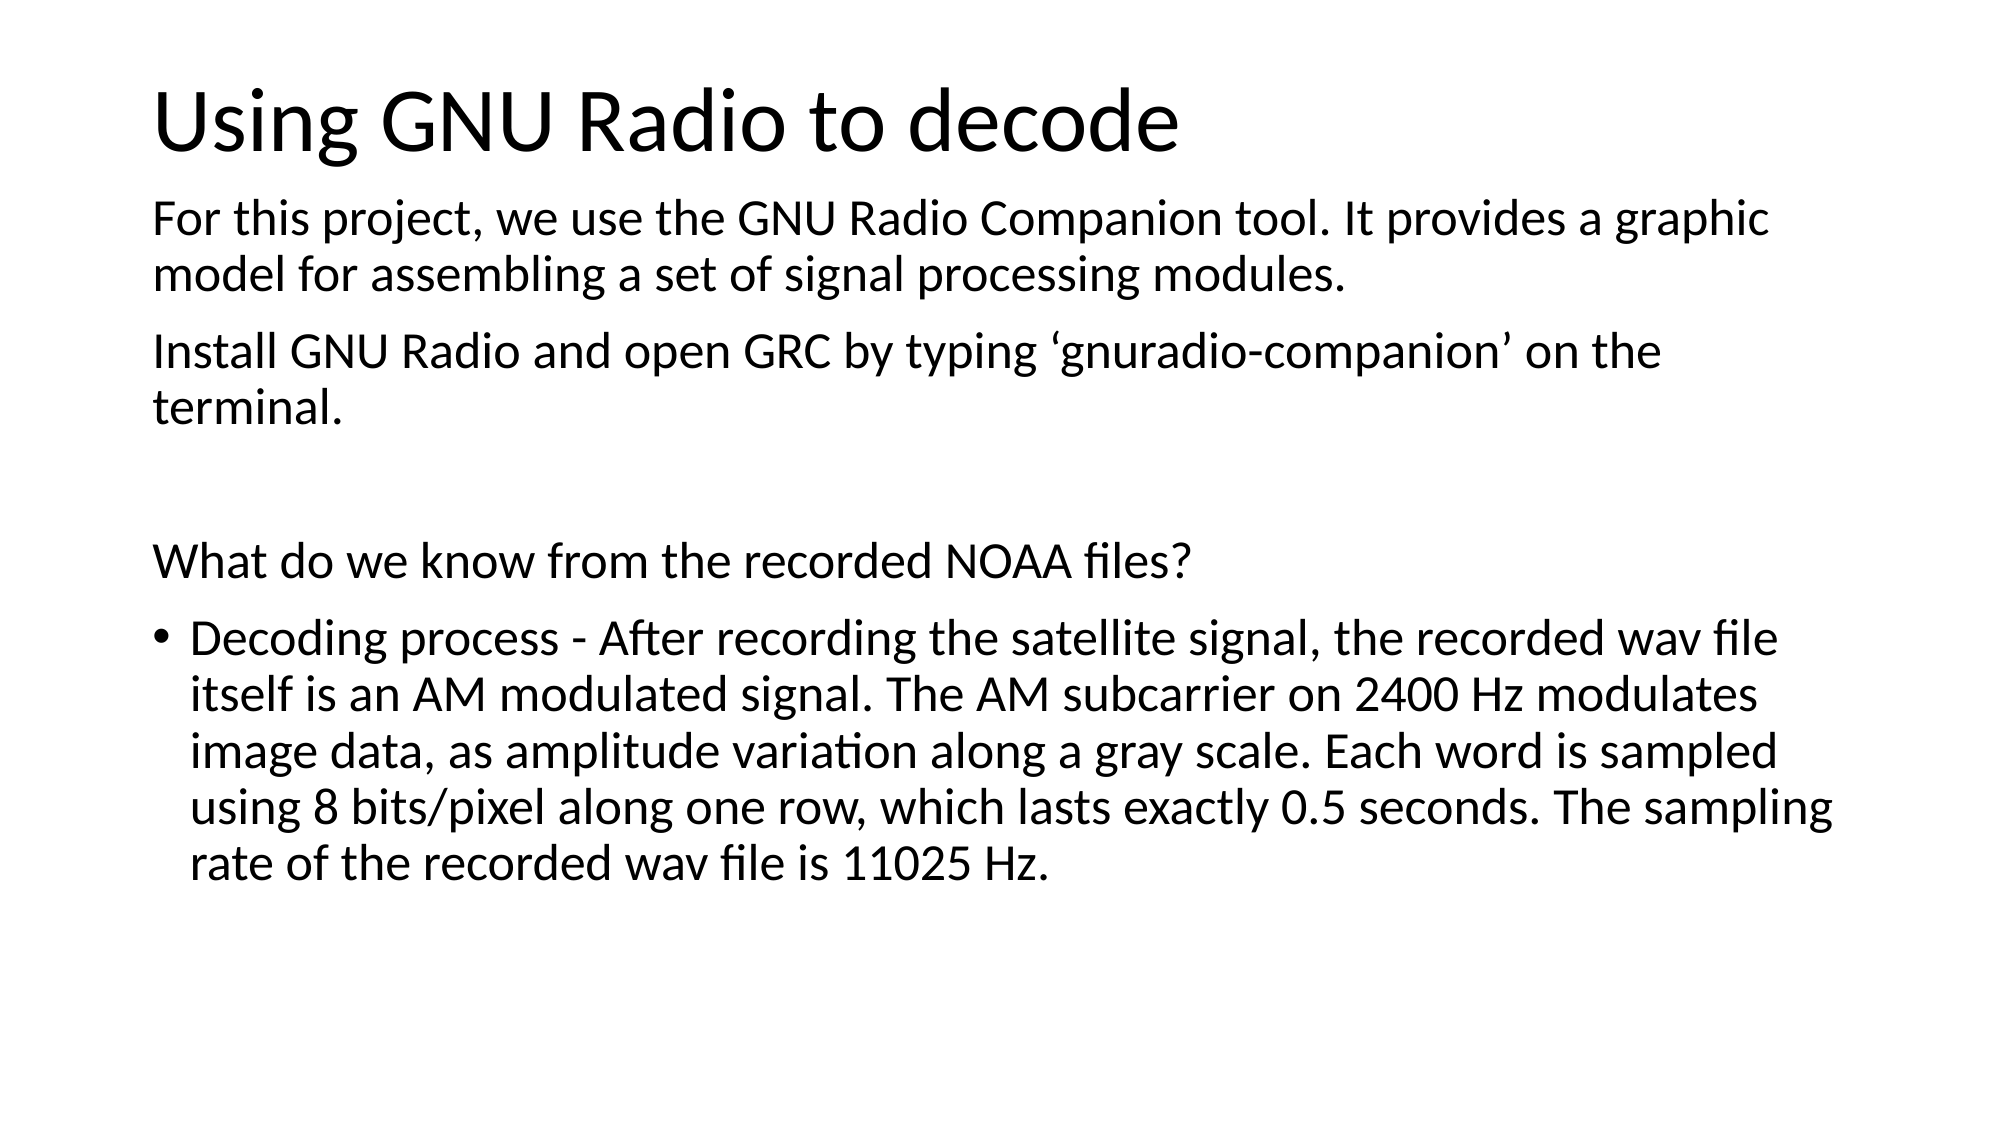

# Using GNU Radio to decode
For this project, we use the GNU Radio Companion tool. It provides a graphic model for assembling a set of signal processing modules.
Install GNU Radio and open GRC by typing ‘gnuradio-companion’ on the terminal.

What do we know from the recorded NOAA files?
Decoding process - After recording the satellite signal, the recorded wav file itself is an AM modulated signal. The AM subcarrier on 2400 Hz modulates image data, as amplitude variation along a gray scale. Each word is sampled using 8 bits/pixel along one row, which lasts exactly 0.5 seconds. The sampling rate of the recorded wav file is 11025 Hz.